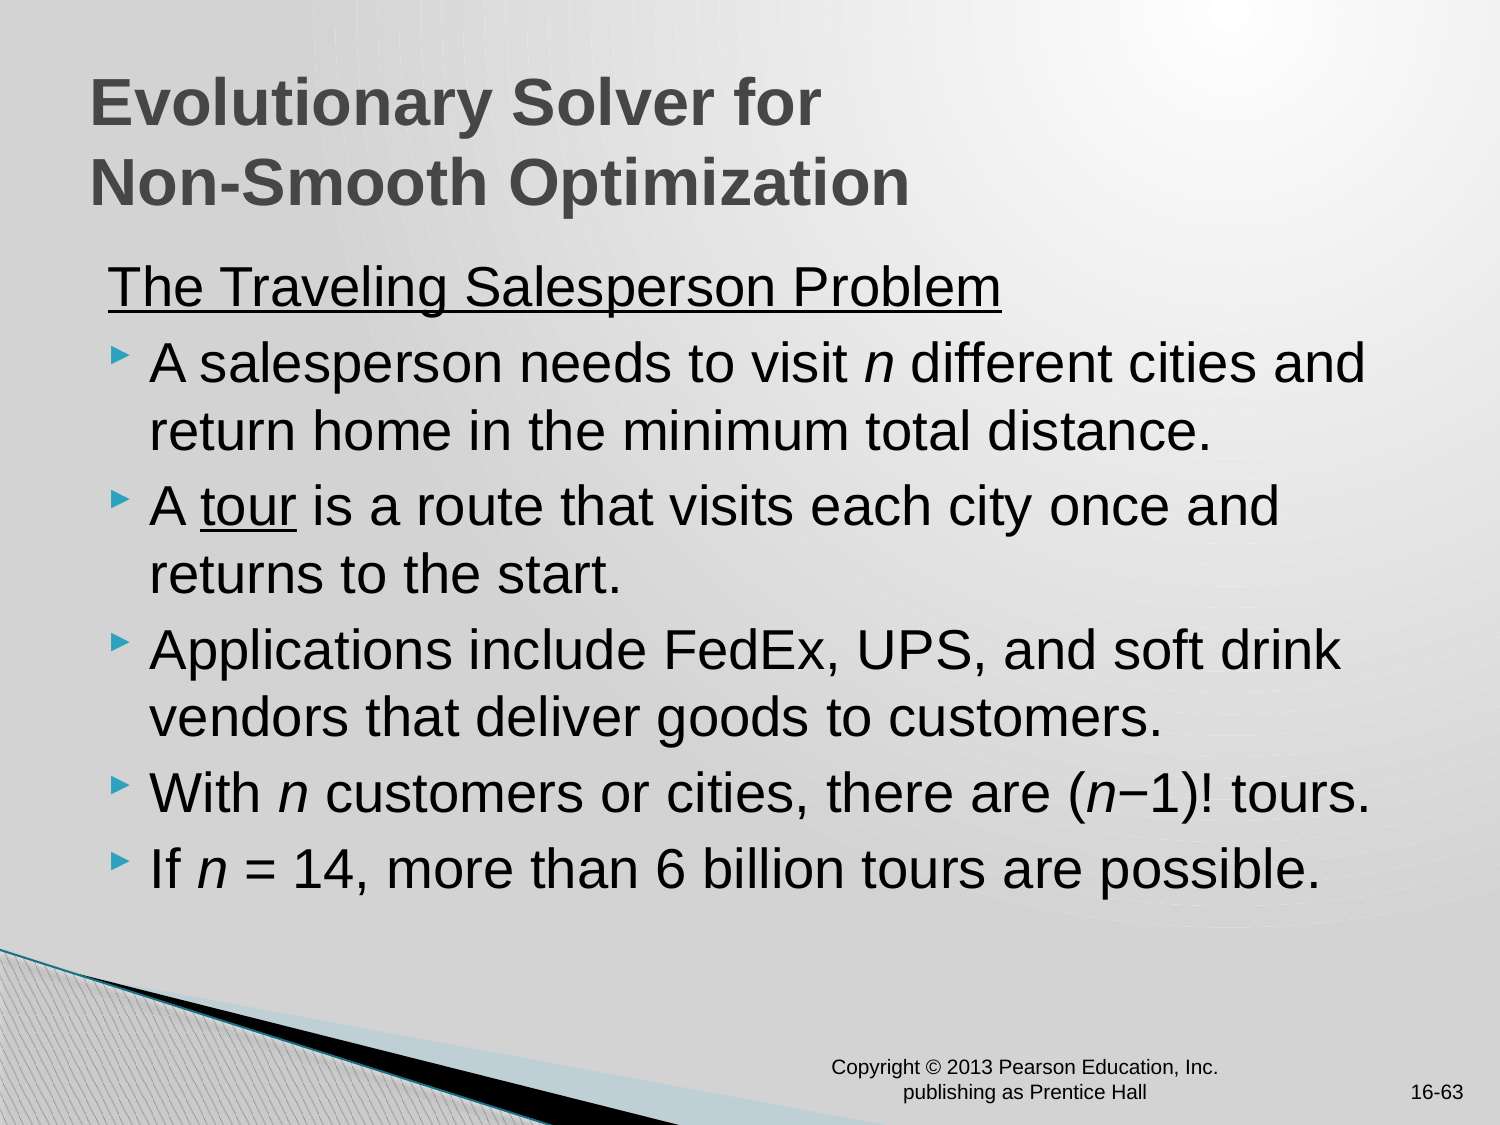

# Evolutionary Solver for Non-Smooth Optimization
The Traveling Salesperson Problem
A salesperson needs to visit n different cities and return home in the minimum total distance.
A tour is a route that visits each city once and returns to the start.
Applications include FedEx, UPS, and soft drink vendors that deliver goods to customers.
With n customers or cities, there are (n−1)! tours.
If n = 14, more than 6 billion tours are possible.
Copyright © 2013 Pearson Education, Inc. publishing as Prentice Hall
16-63